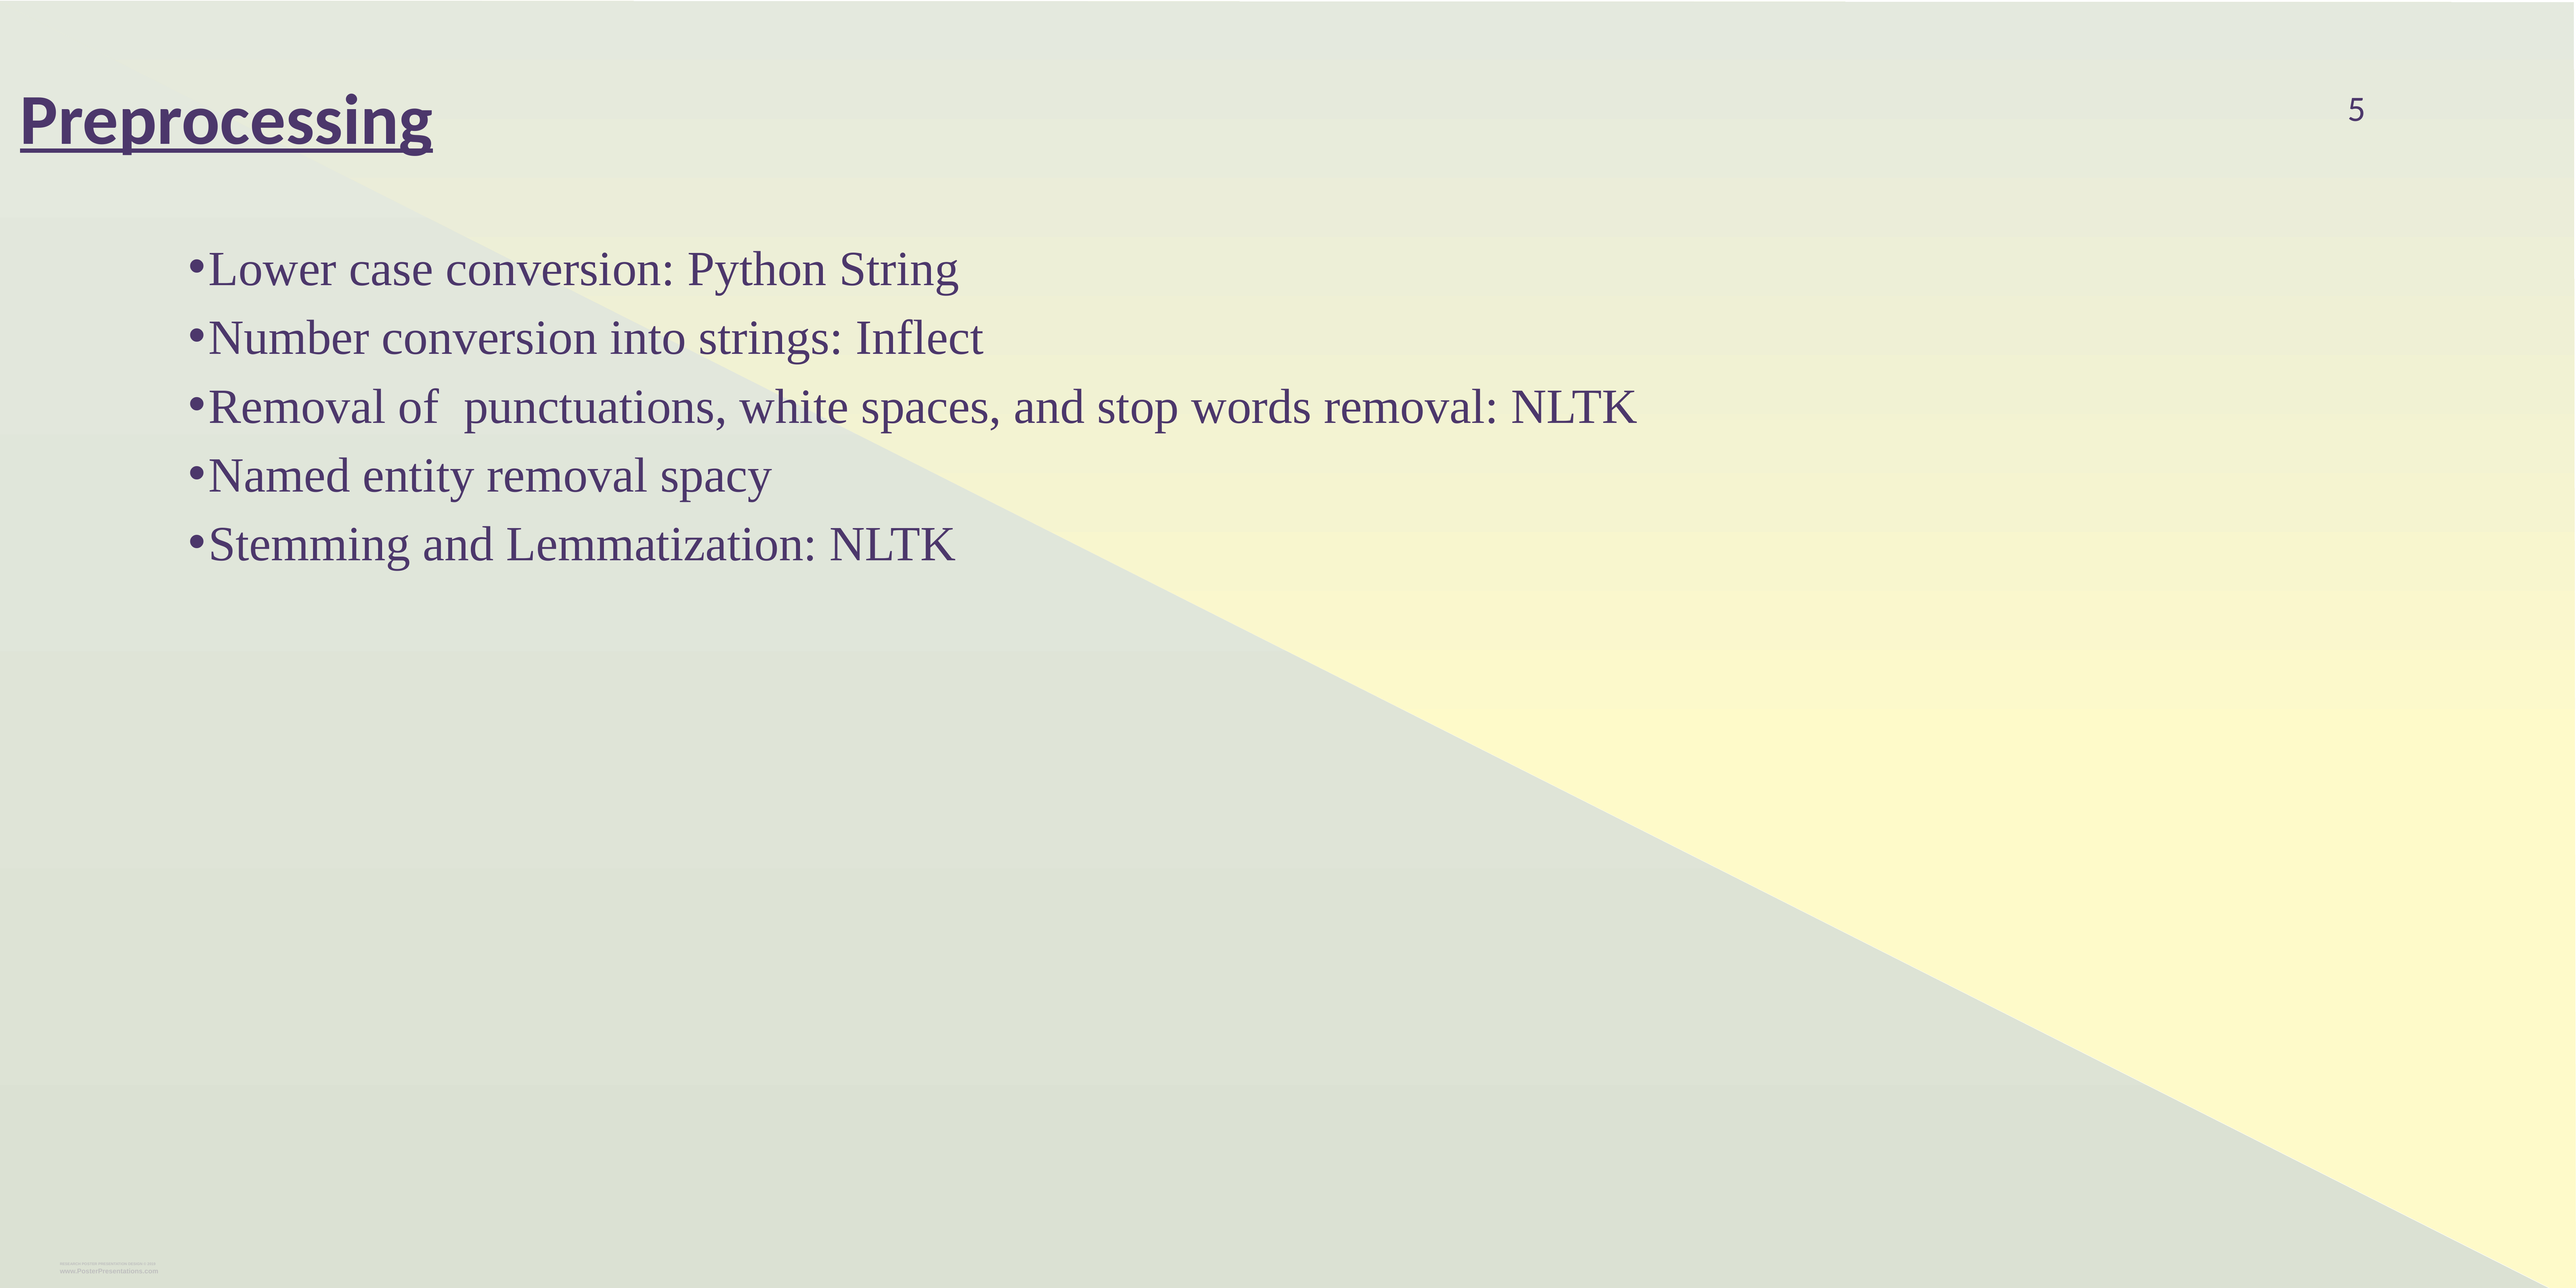

Preprocessing
5
Lower case conversion: Python String
Number conversion into strings: Inflect
Removal of  punctuations, white spaces, and stop words removal: NLTK
Named entity removal spacy
Stemming and Lemmatization: NLTK